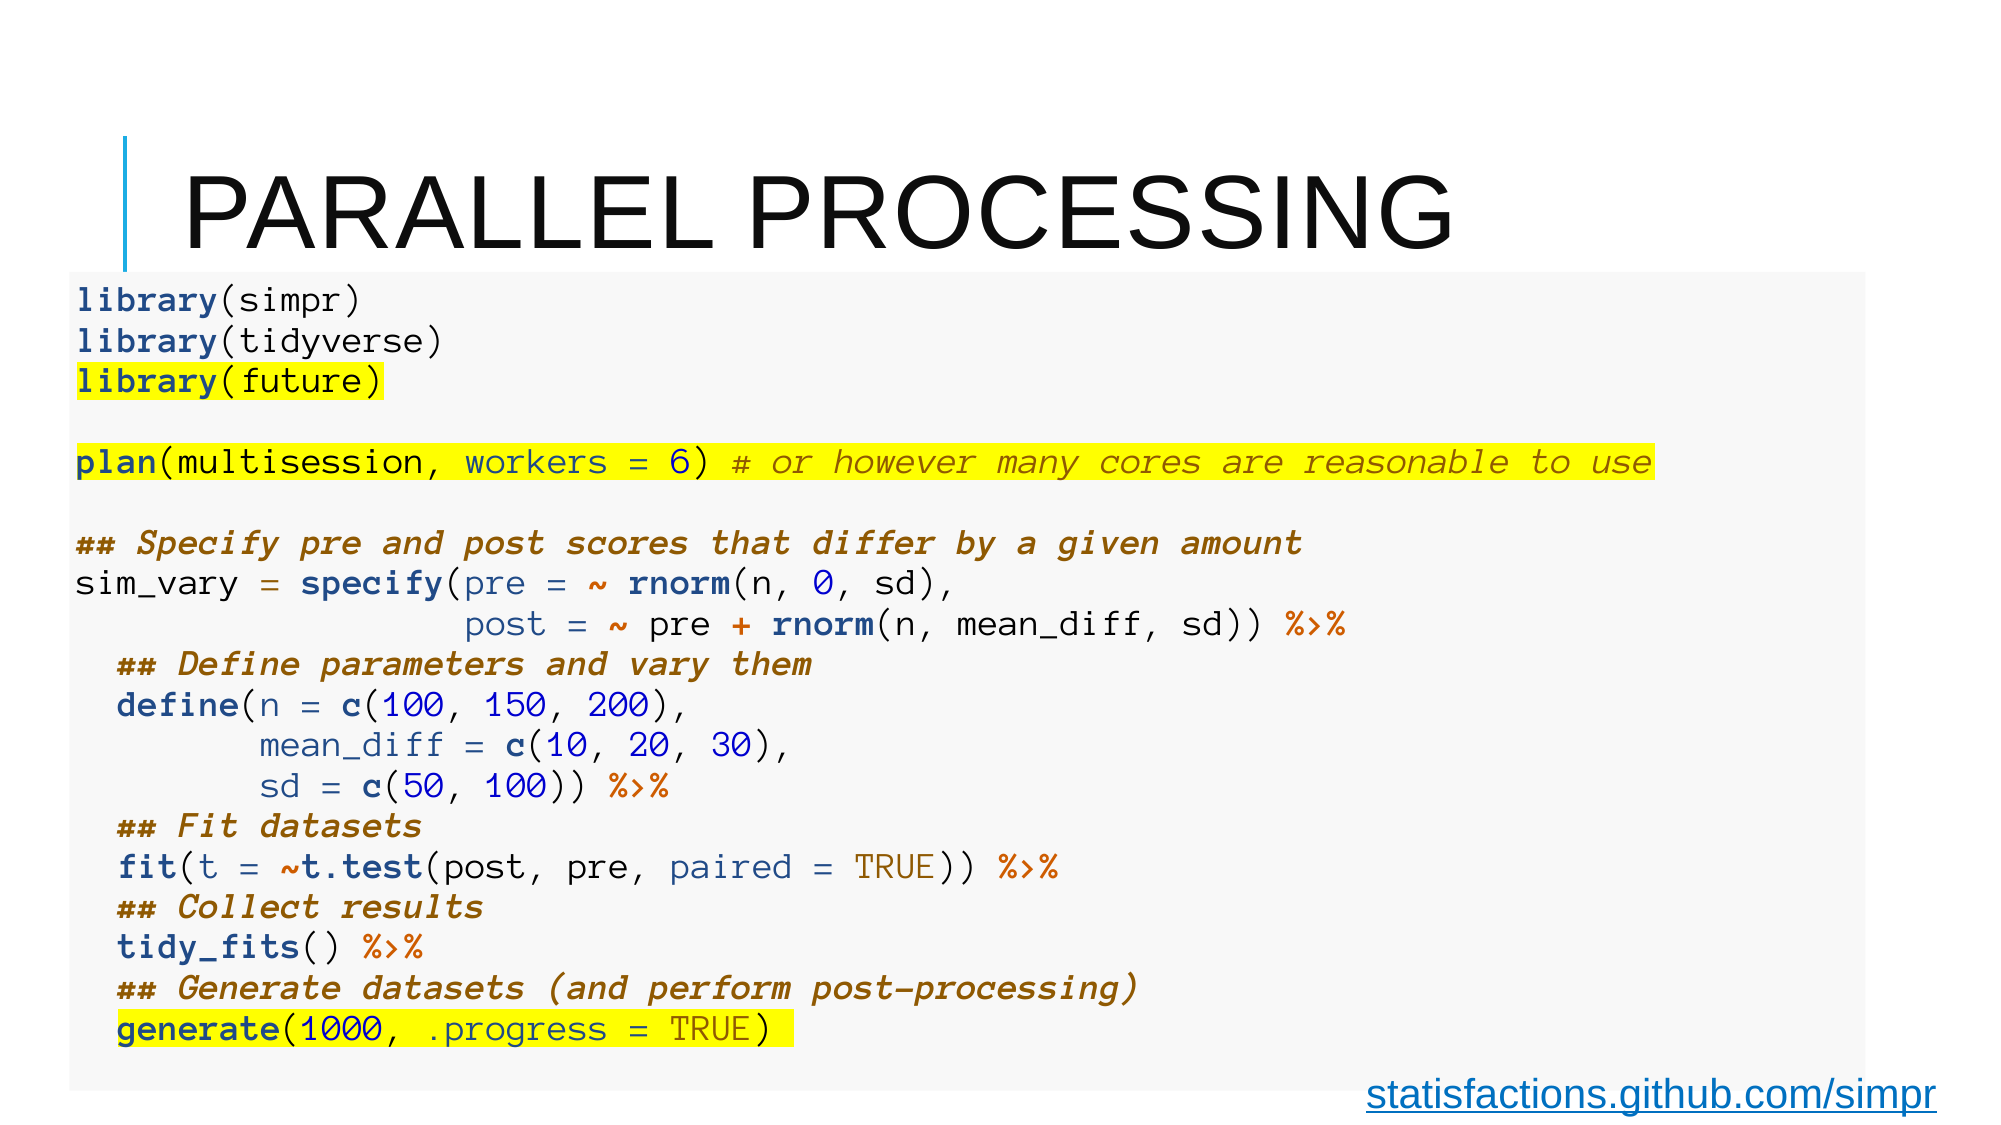

# Parallel Processing
library(simpr)
library(tidyverse)
library(future)
plan(multisession, workers = 6) # or however many cores are reasonable to use
## Specify pre and post scores that differ by a given amount
sim_vary = specify(pre = ~ rnorm(n, 0, sd),
                   post = ~ pre + rnorm(n, mean_diff, sd)) %>%
  ## Define parameters and vary them
  define(n = c(100, 150, 200),
         mean_diff = c(10, 20, 30),
         sd = c(50, 100)) %>%
  ## Fit datasets
  fit(t = ~t.test(post, pre, paired = TRUE)) %>%
  ## Collect results
  tidy_fits() %>%
  ## Generate datasets (and perform post-processing)
  generate(1000, .progress = TRUE)
statisfactions.github.com/simpr